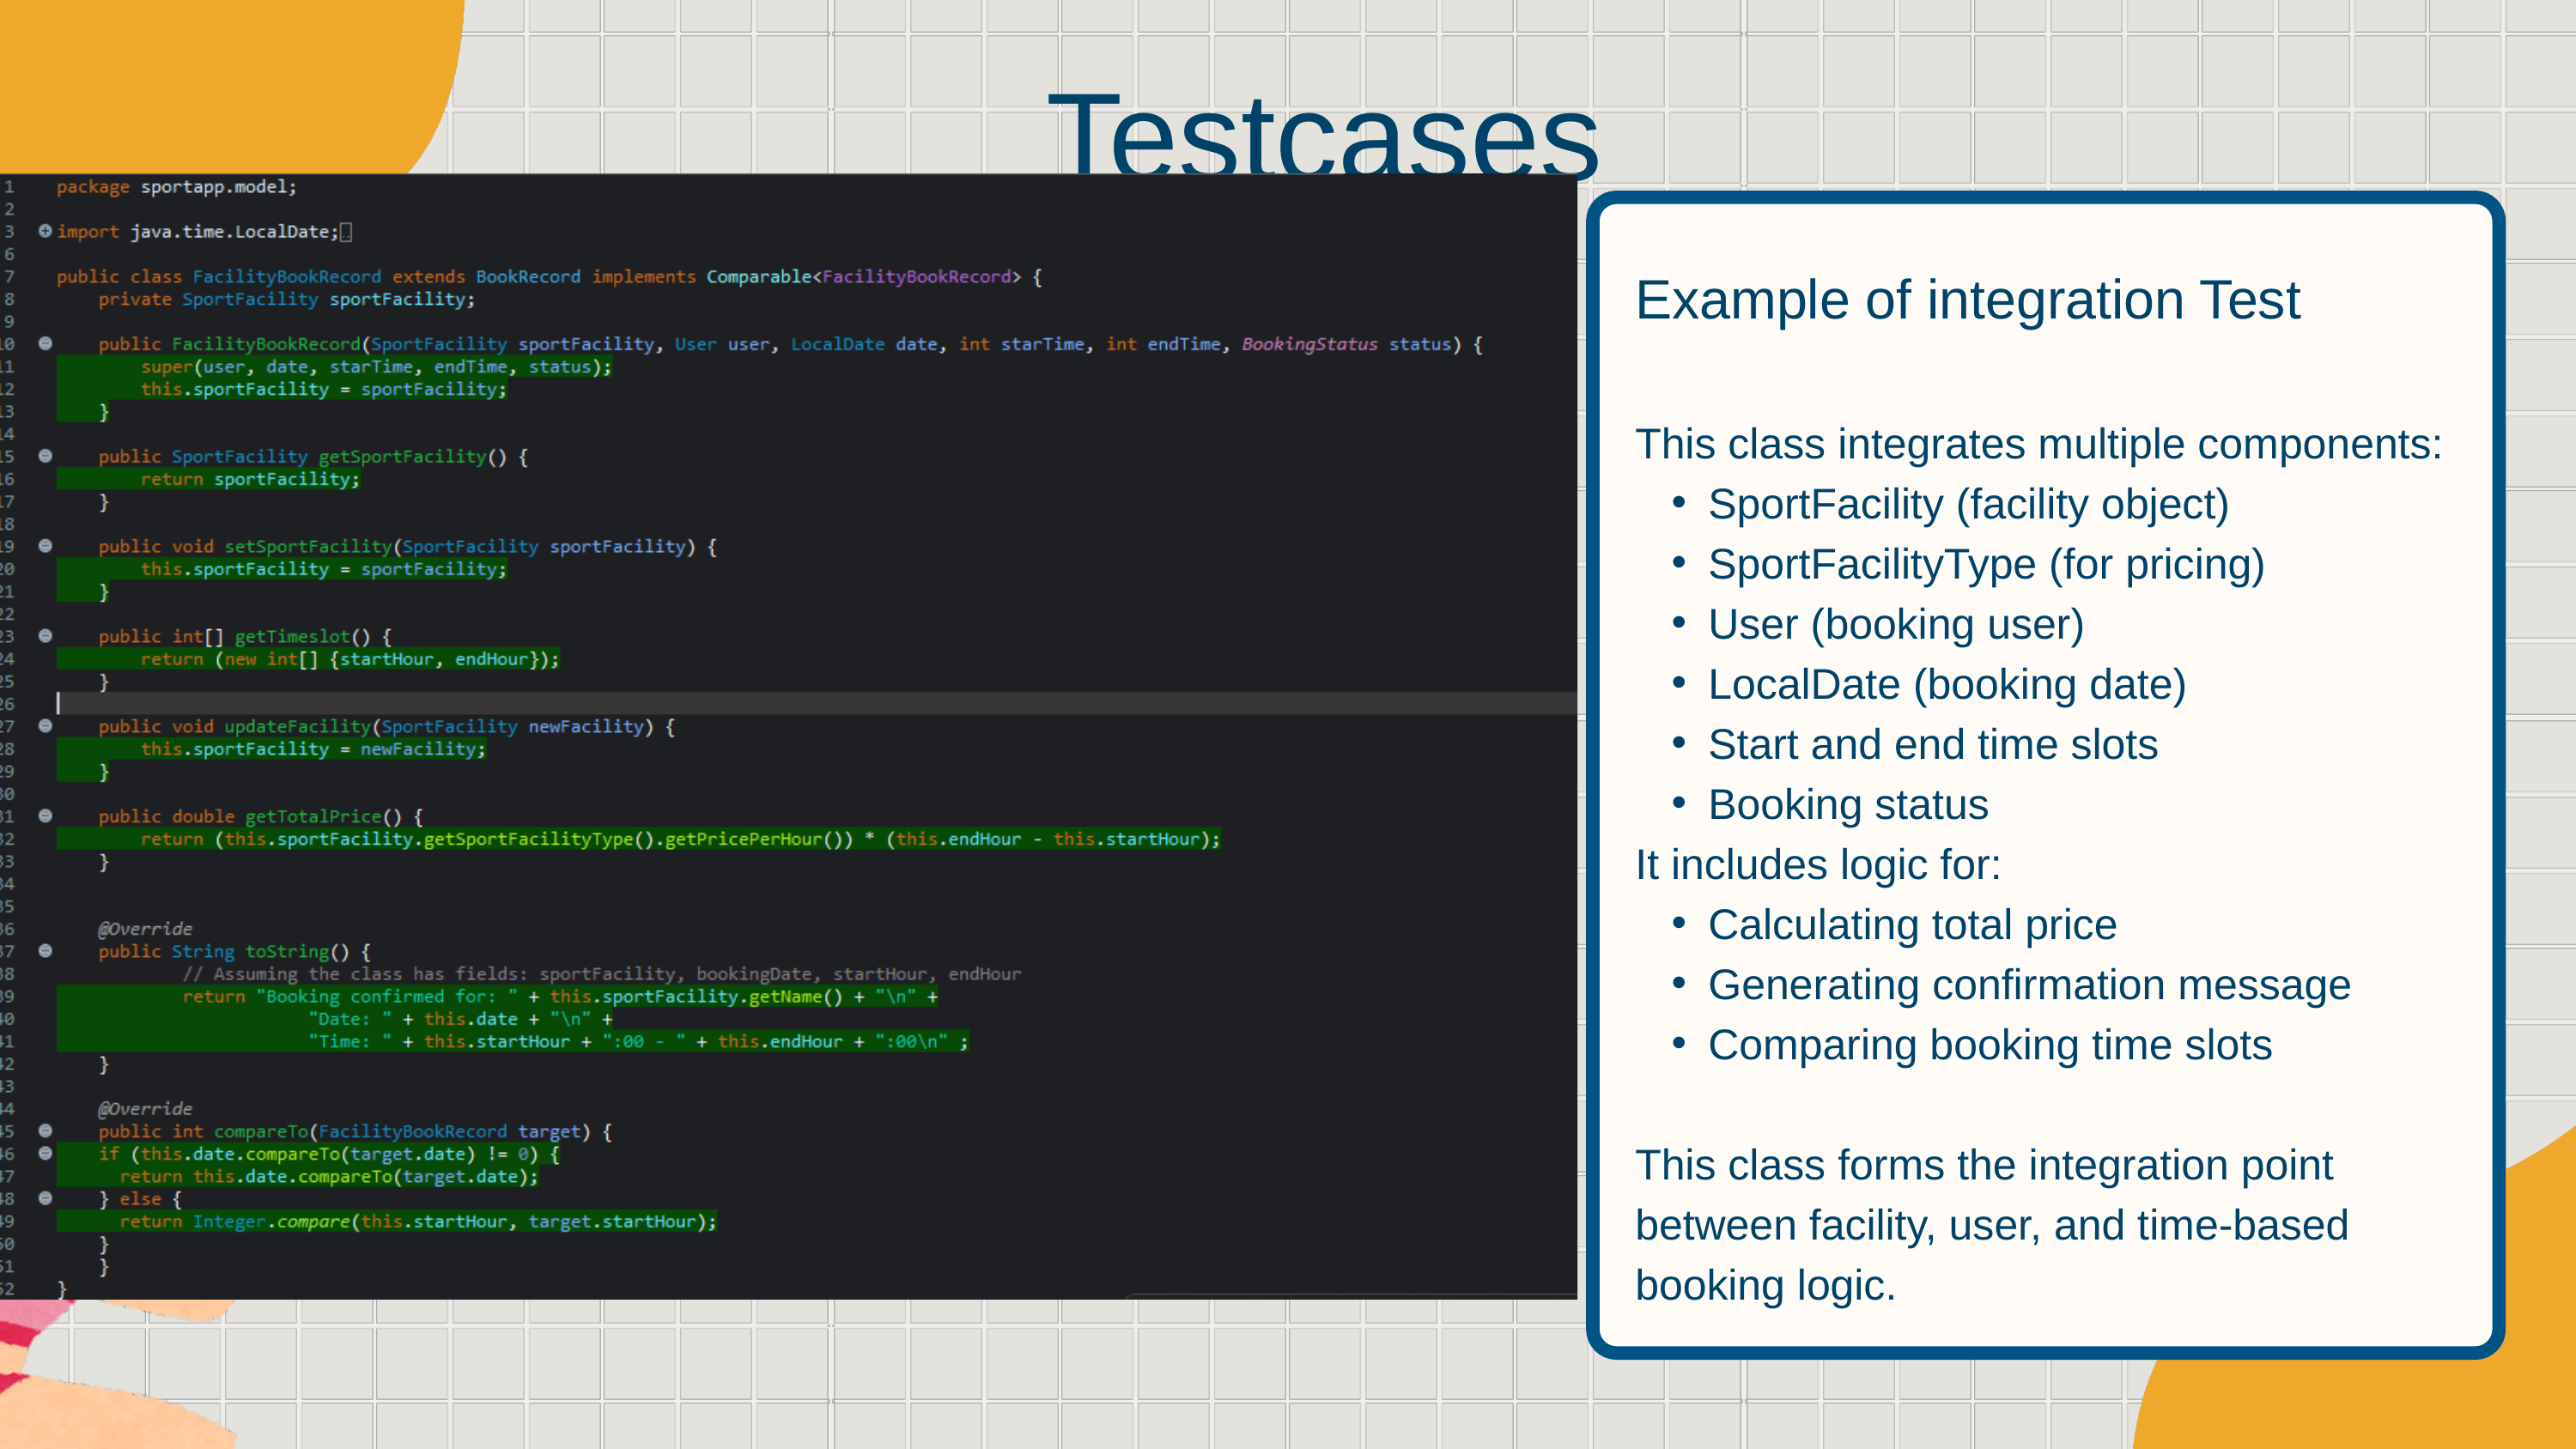

Testcases

Example of integration Test

This class integrates multiple components:
SportFacility (facility object)
SportFacilityType (for pricing)
User (booking user)
LocalDate (booking date)
Start and end time slots
Booking status
It includes logic for:
Calculating total price
Generating confirmation message
Comparing booking time slots

This class forms the integration point between facility, user, and time-based booking logic.